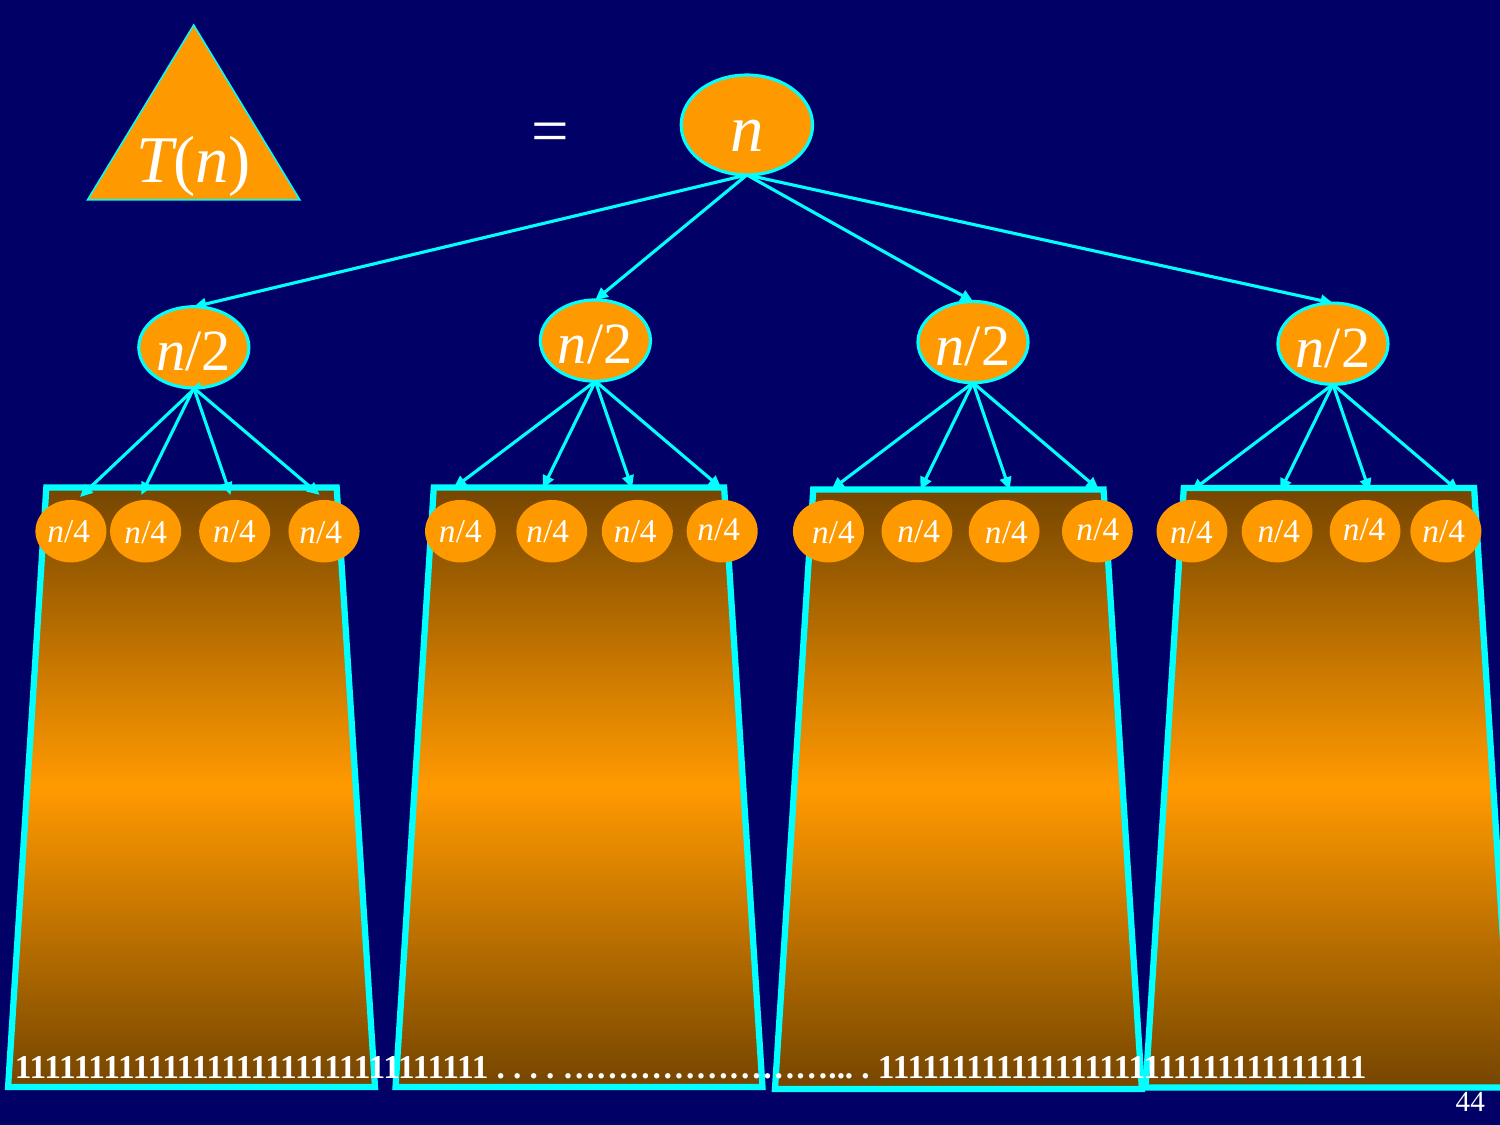

T(n)
n
=
n/2
n/2
n/2
n/2

n/4

n/4

n/4

n/4
n/4
n/4
n/4
n/4
n/4
n/4
n/4
n/4
n/4
n/4
n/4
n/4

11111111111111111111111111111111 . . . . ……………………... . 111111111111111111111111111111111